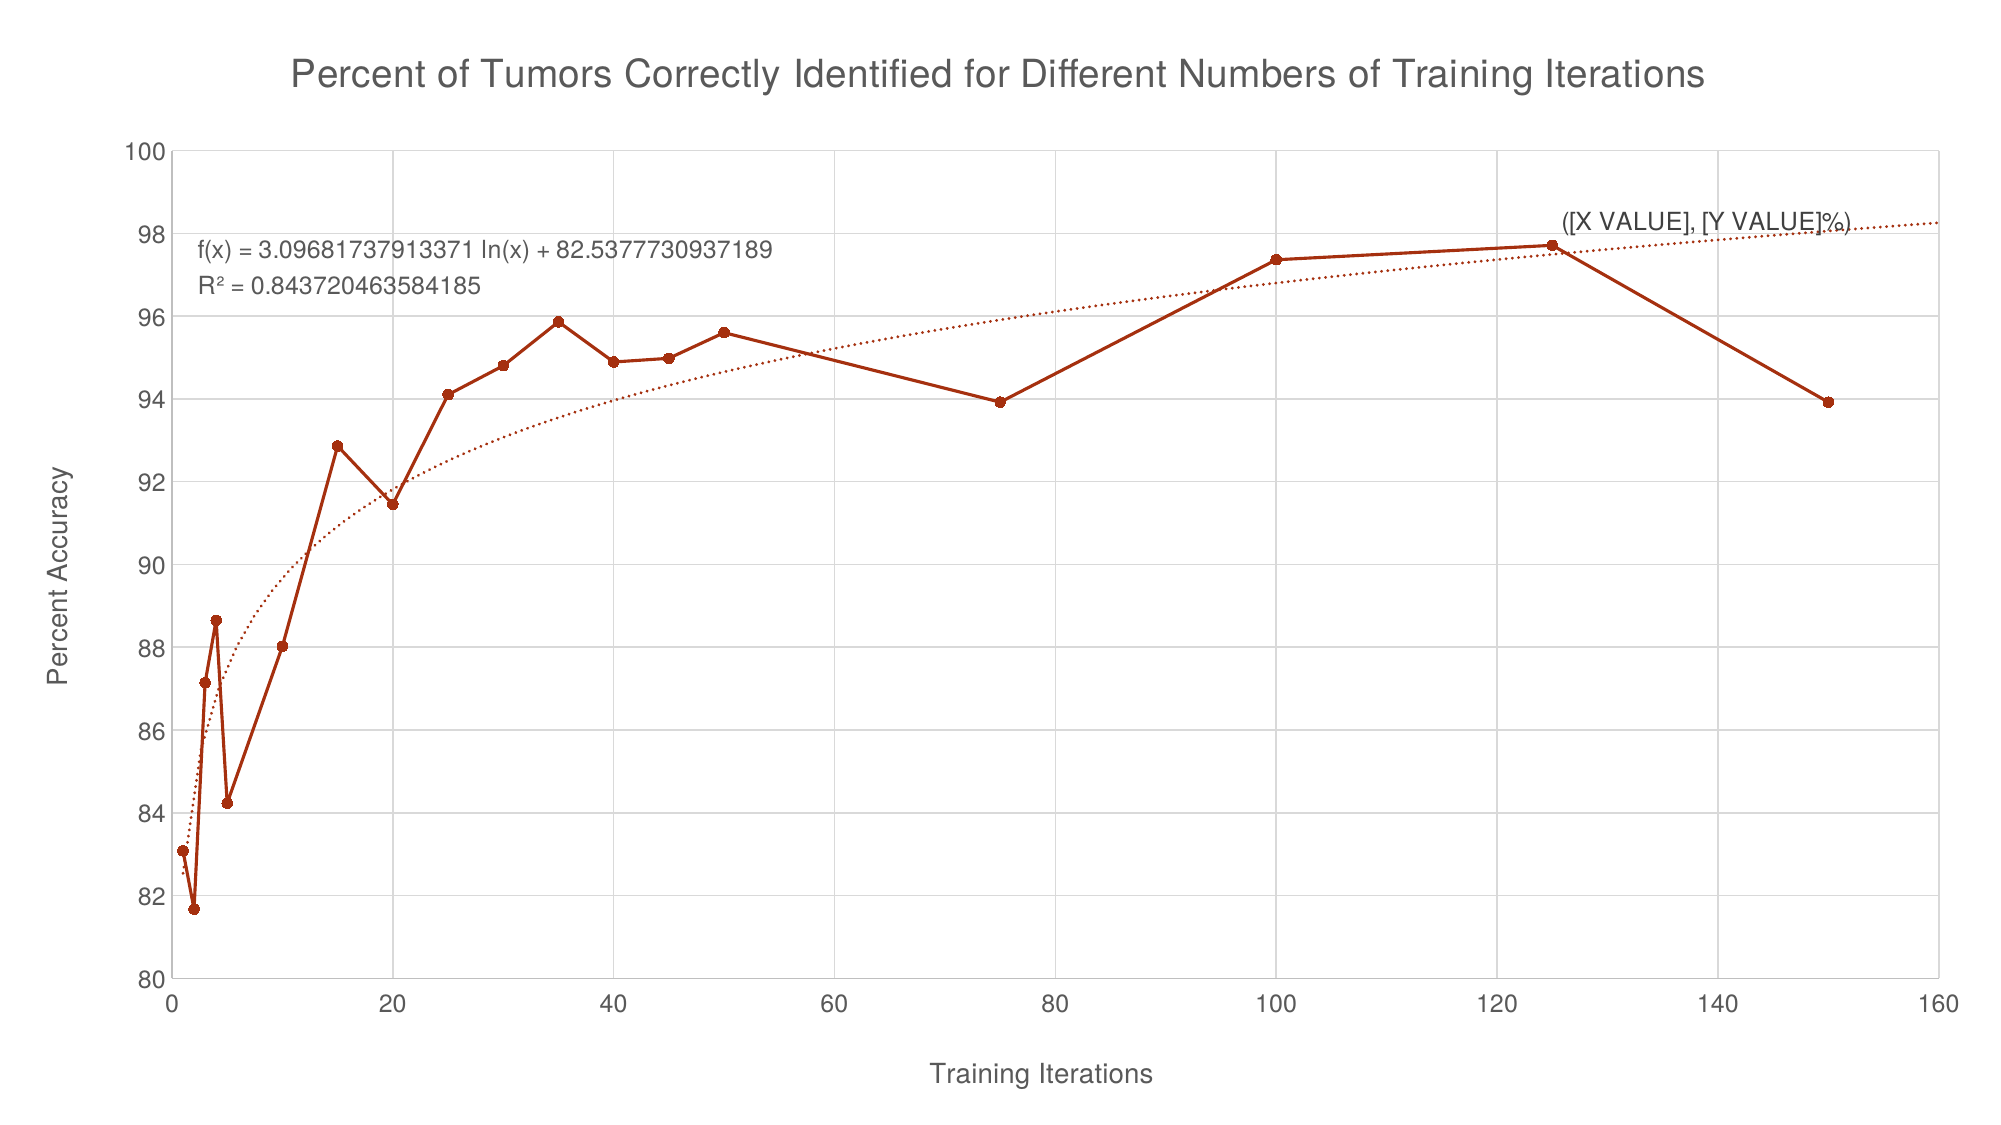

### Chart: Percent of Tumors Correctly Identified for Different Numbers of Training Iterations

| Category | accuracy |
|---|---|